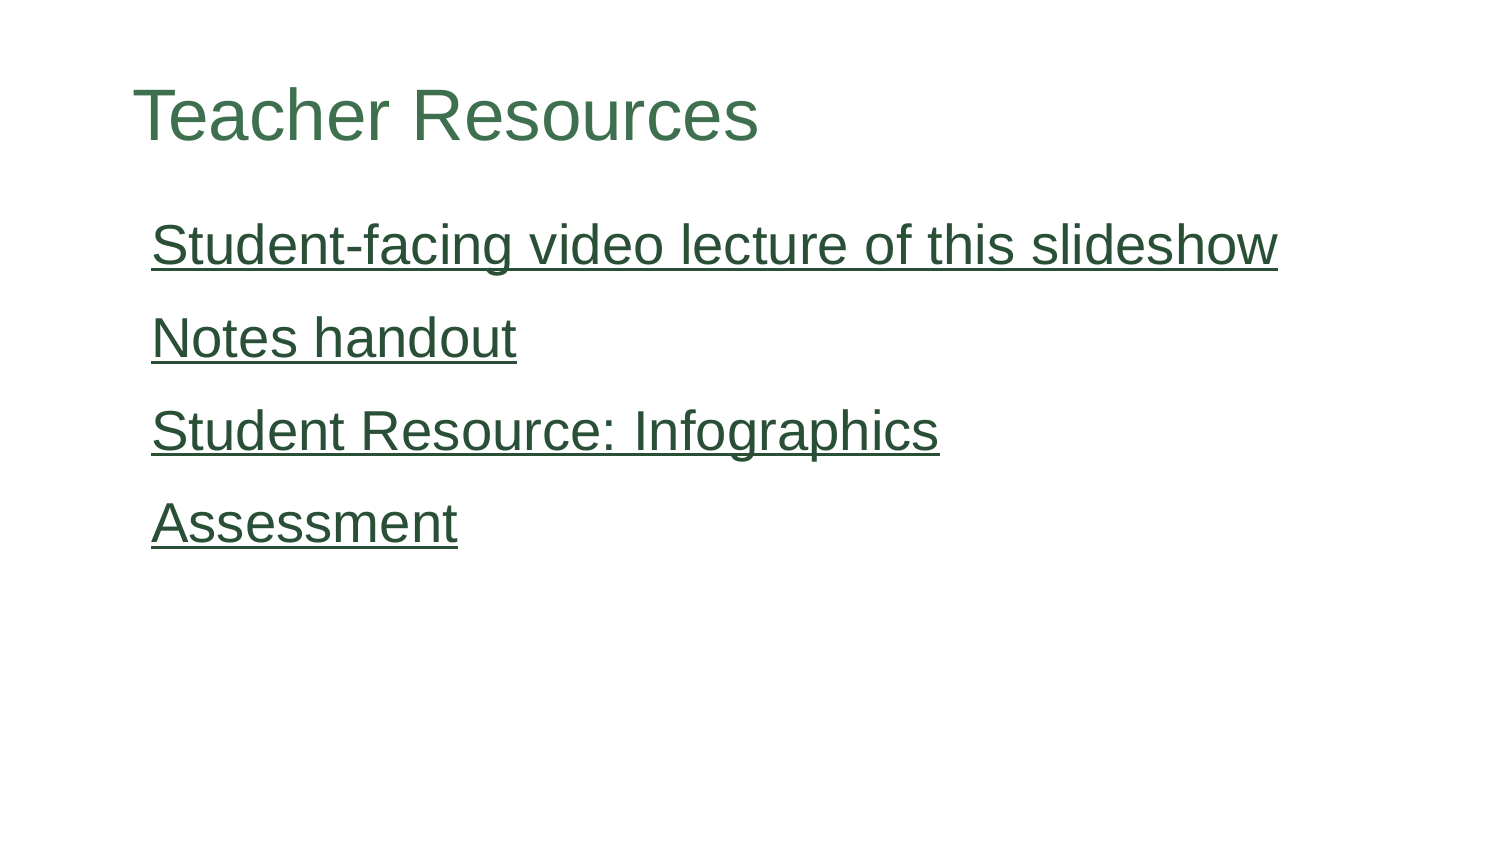

Teacher Resources
Student-facing video lecture of this slideshow
Notes handout
Student Resource: Infographics
Assessment